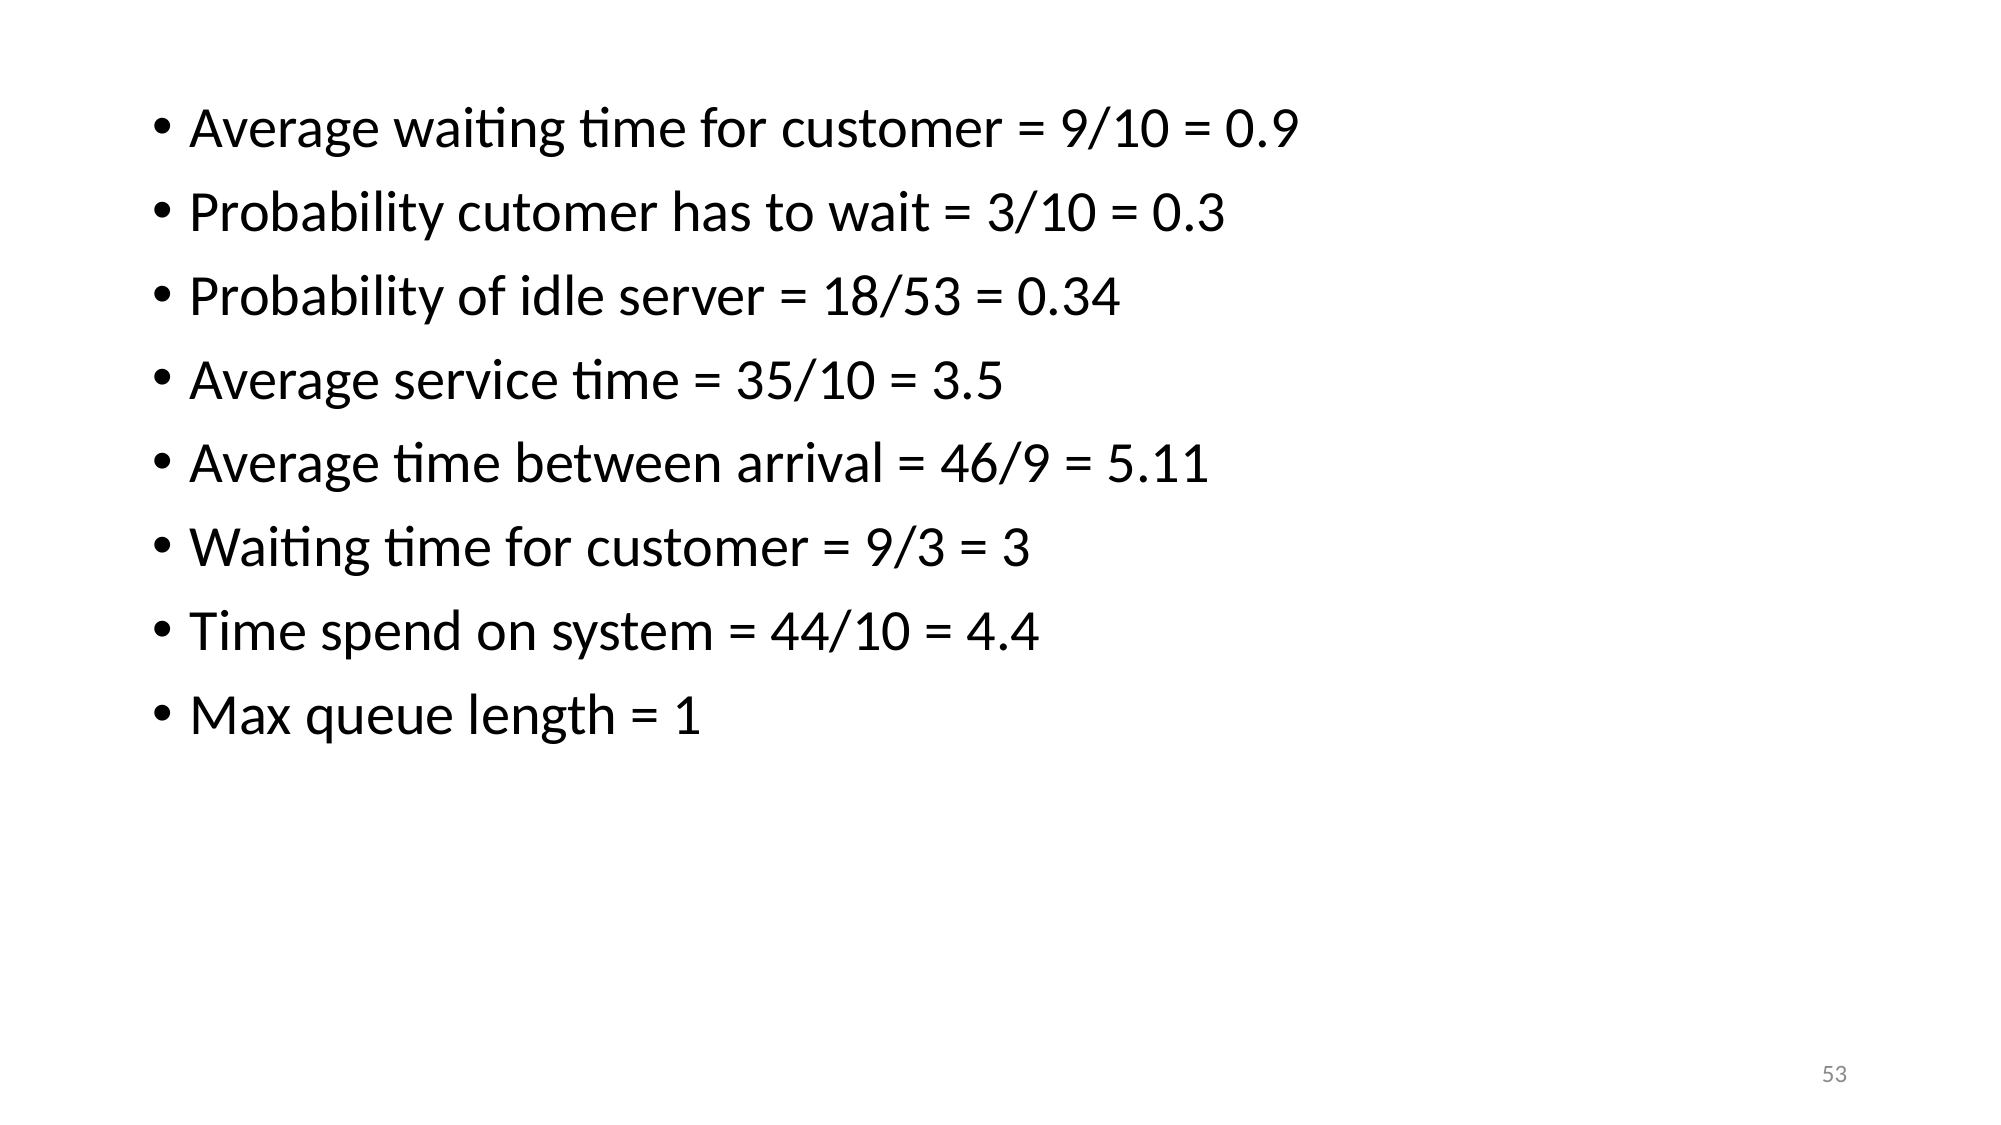

Average waiting time for customer = 9/10 = 0.9
Probability cutomer has to wait = 3/10 = 0.3
Probability of idle server = 18/53 = 0.34
Average service time = 35/10 = 3.5
Average time between arrival = 46/9 = 5.11
Waiting time for customer = 9/3 = 3
Time spend on system = 44/10 = 4.4
Max queue length = 1

53